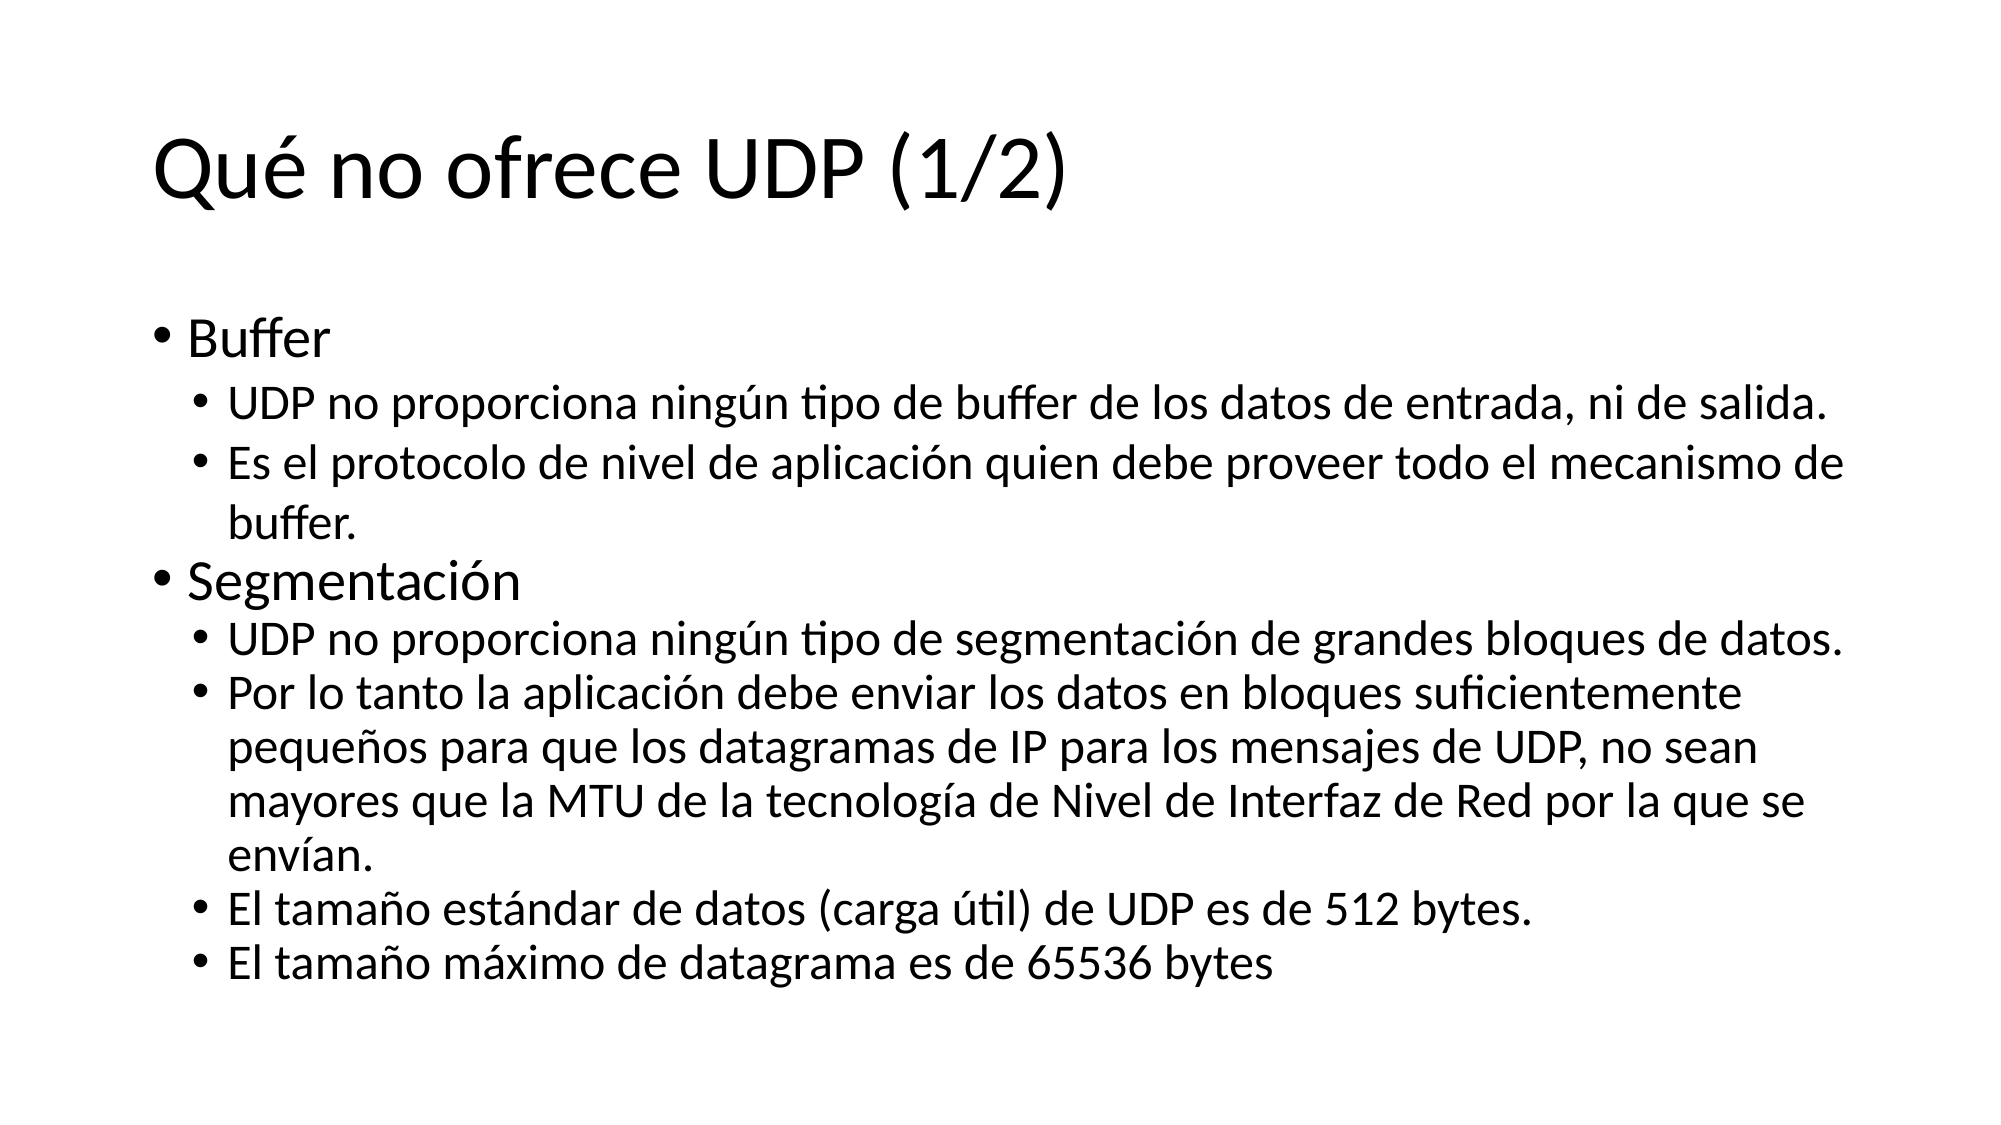

Qué no ofrece UDP (1/2)
Buffer
UDP no proporciona ningún tipo de buffer de los datos de entrada, ni de salida.
Es el protocolo de nivel de aplicación quien debe proveer todo el mecanismo de buffer.
Segmentación
UDP no proporciona ningún tipo de segmentación de grandes bloques de datos.
Por lo tanto la aplicación debe enviar los datos en bloques suficientemente pequeños para que los datagramas de IP para los mensajes de UDP, no sean mayores que la MTU de la tecnología de Nivel de Interfaz de Red por la que se envían.
El tamaño estándar de datos (carga útil) de UDP es de 512 bytes.
El tamaño máximo de datagrama es de 65536 bytes